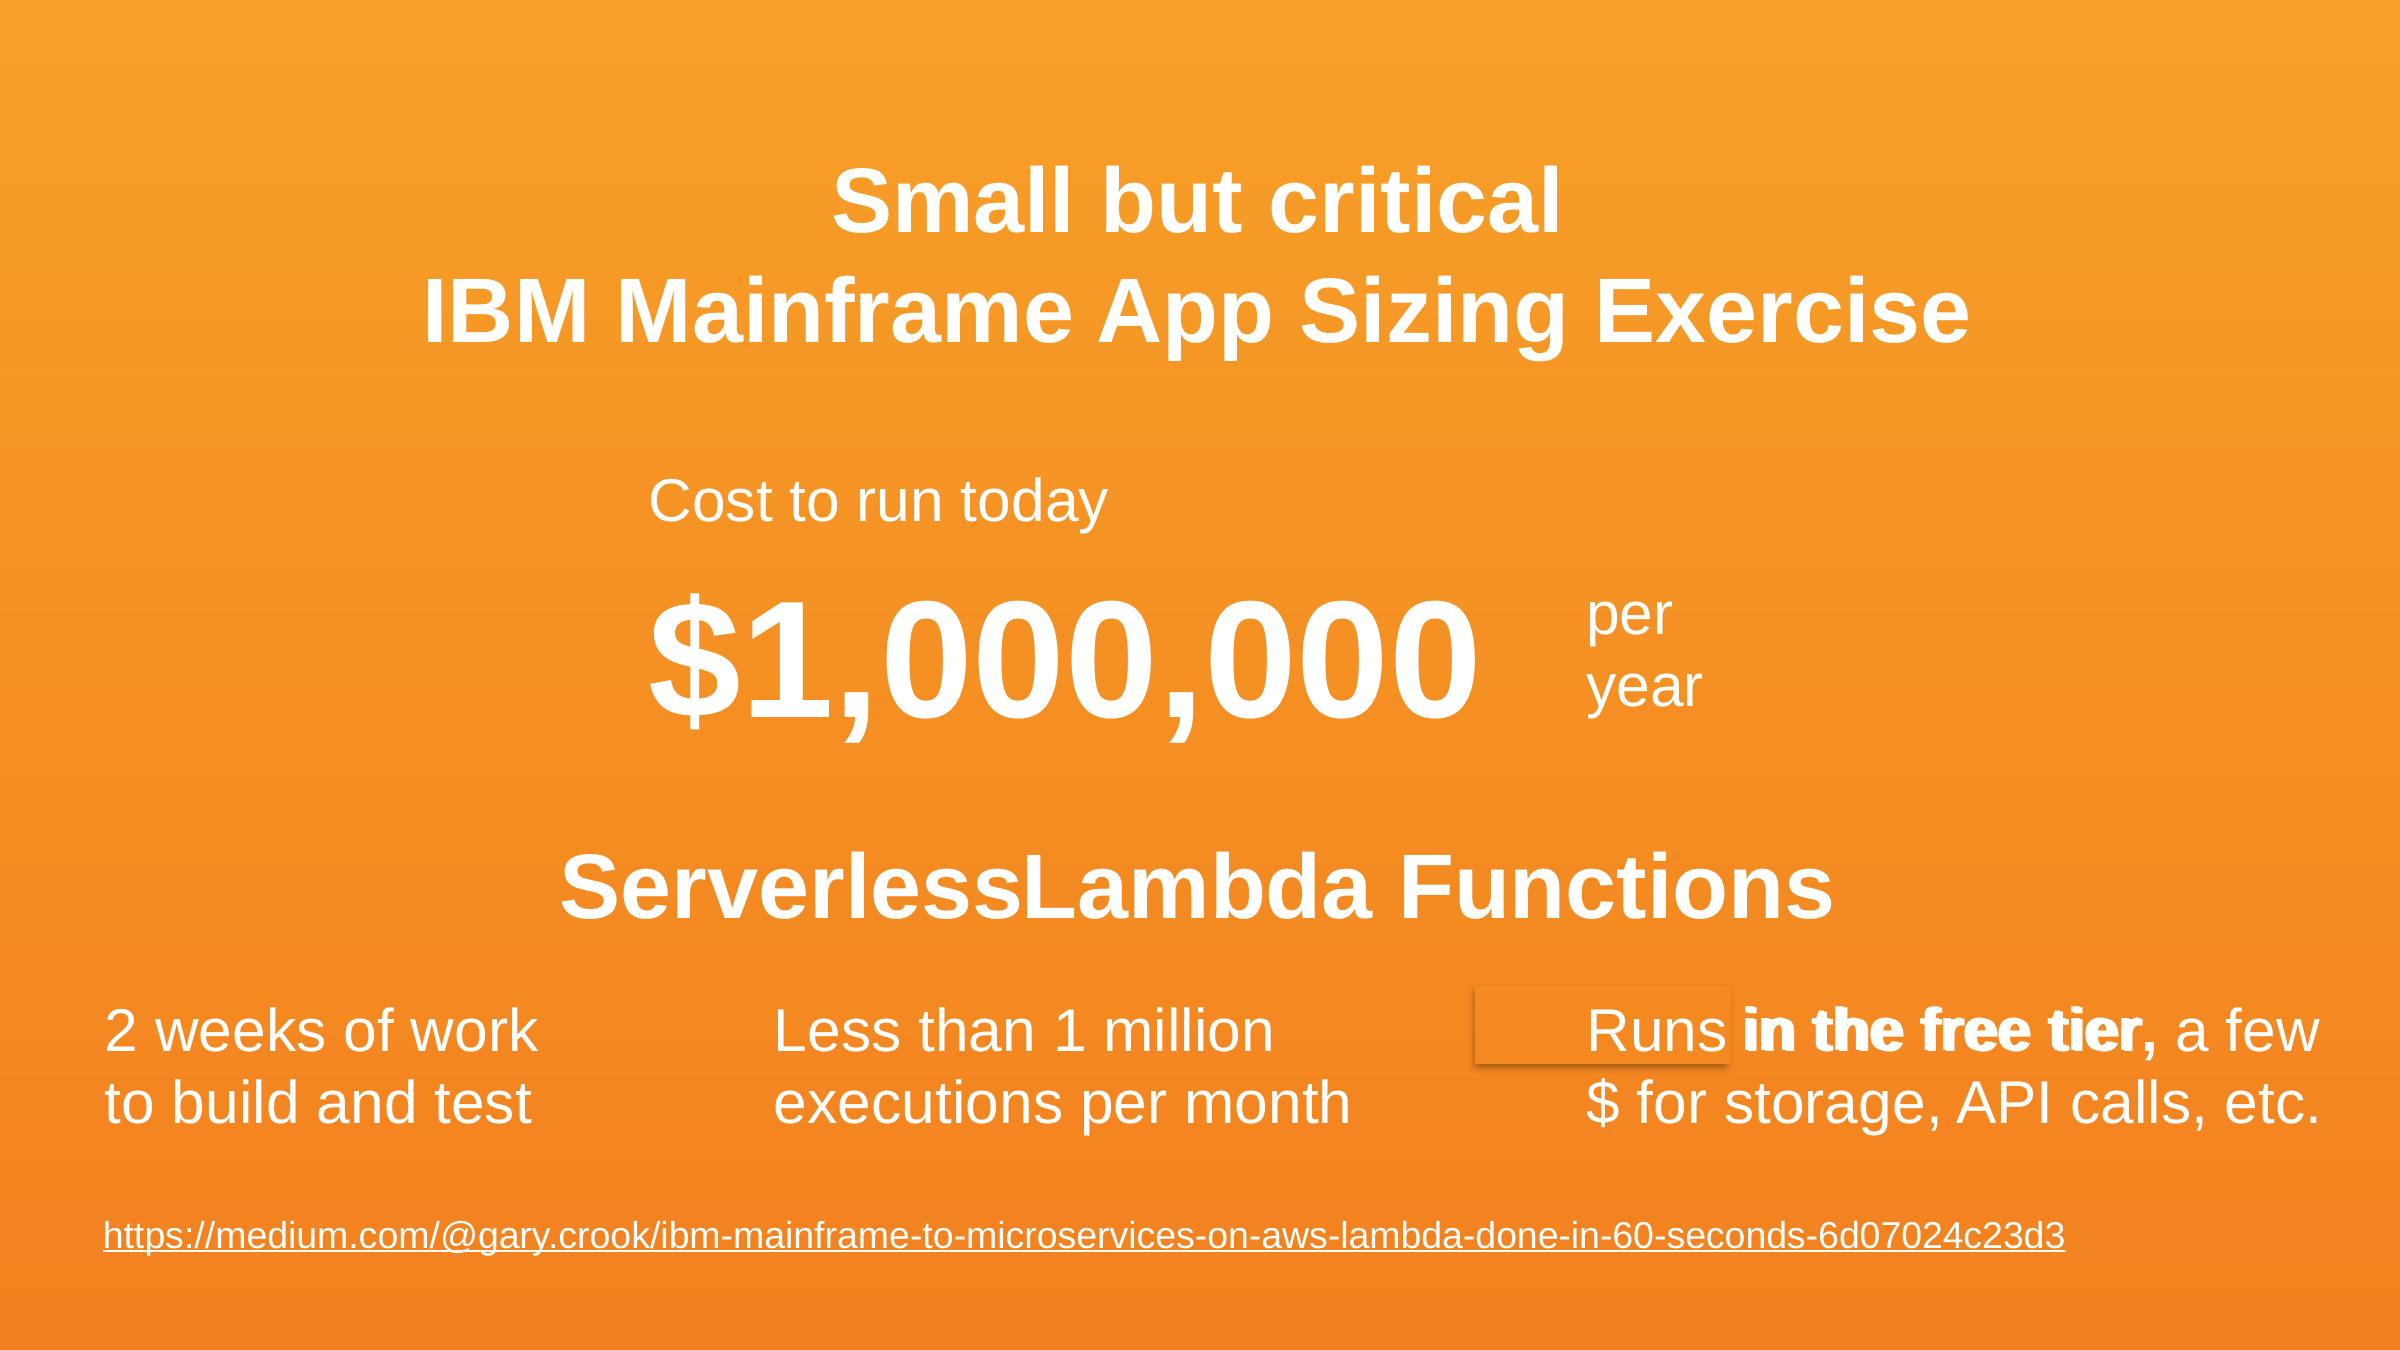

Small but critical
IBM Mainframe App Sizing Exercise
Cost to run today
$1,000,000
per
year
Serverless
Lambda Functions
running
in the free tier
2 weeks of work
to build and test
Less than 1 million executions per month
Runs in the free tier, a few $ for storage, API calls, etc.

https://medium.com/@gary.crook/ibm-mainframe-to-microservices-on-aws-lambda-done-in-60-seconds-6d07024c23d3